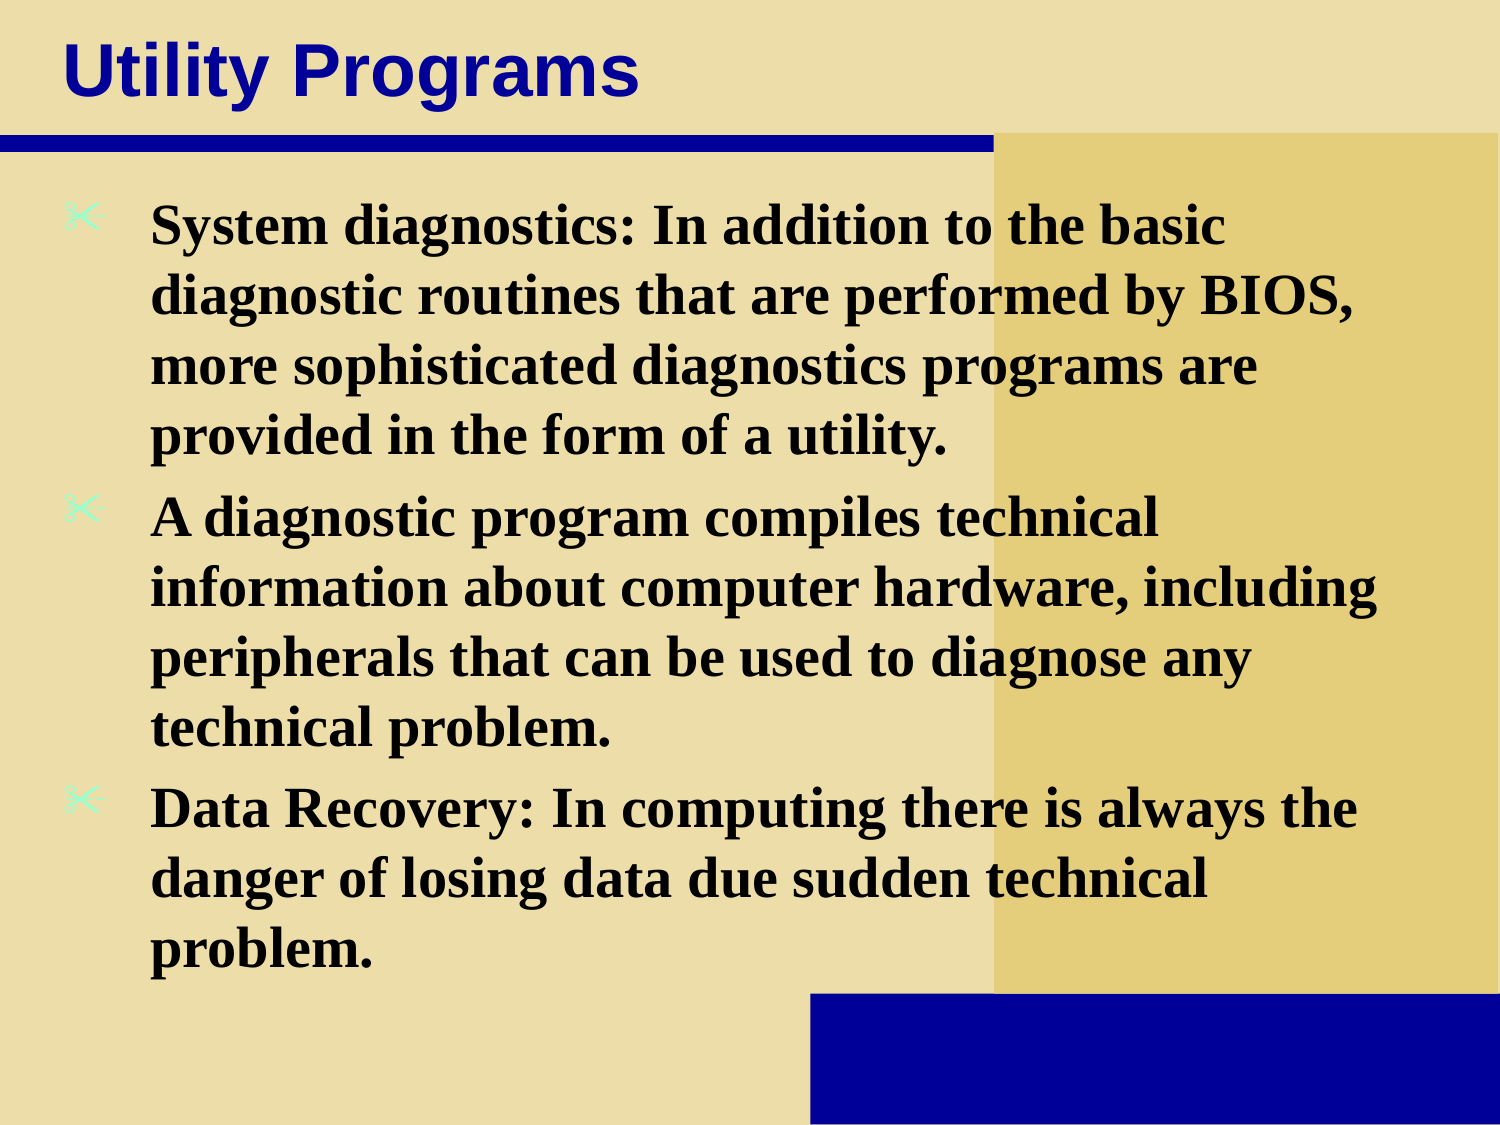

# Utility Programs
System diagnostics: In addition to the basic diagnostic routines that are performed by BIOS, more sophisticated diagnostics programs are provided in the form of a utility.
A diagnostic program compiles technical information about computer hardware, including peripherals that can be used to diagnose any technical problem.
Data Recovery: In computing there is always the danger of losing data due sudden technical problem.